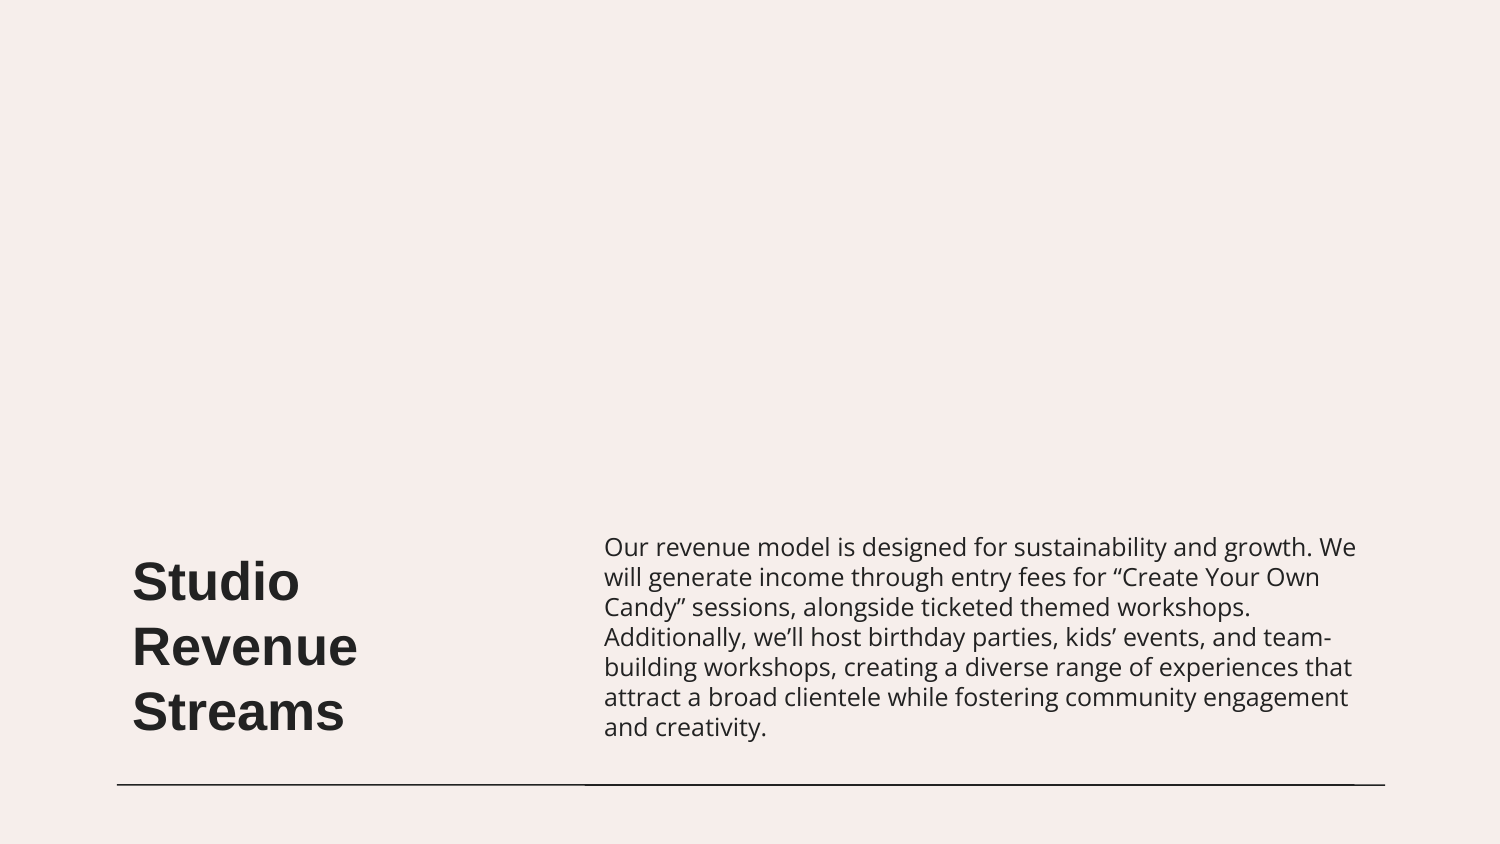

# Studio Revenue Streams
Our revenue model is designed for sustainability and growth. We will generate income through entry fees for “Create Your Own Candy” sessions, alongside ticketed themed workshops. Additionally, we’ll host birthday parties, kids’ events, and team-building workshops, creating a diverse range of experiences that attract a broad clientele while fostering community engagement and creativity.